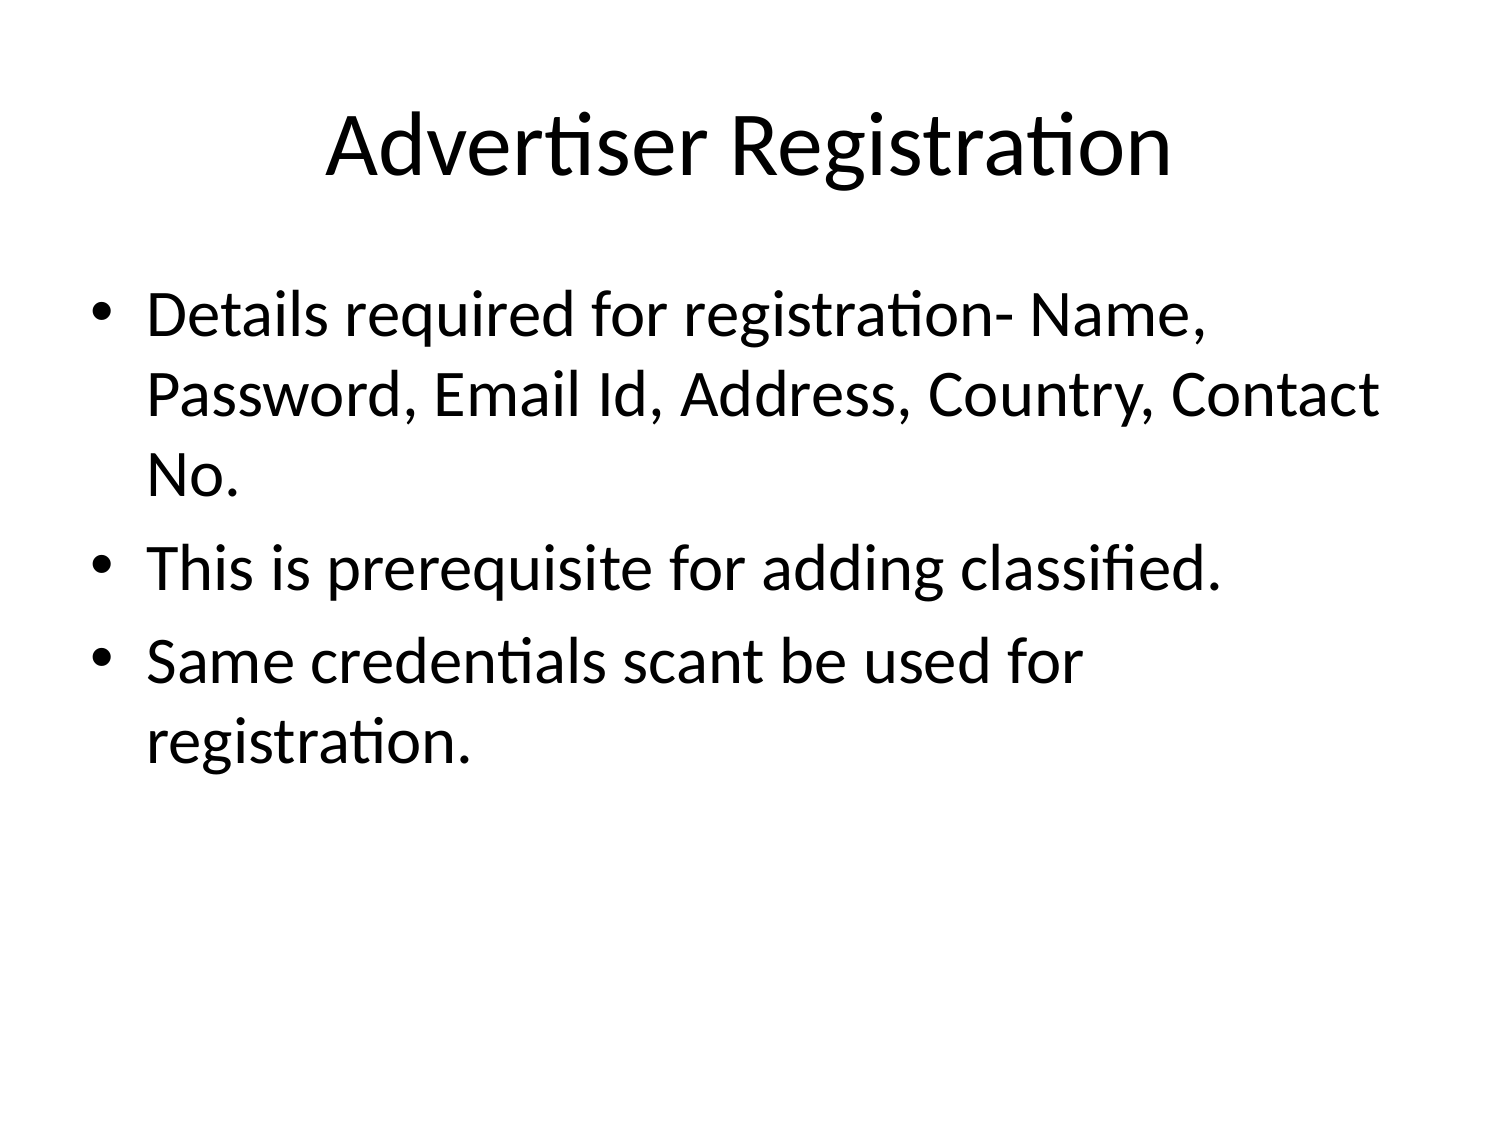

# Advertiser Registration
Details required for registration- Name, Password, Email Id, Address, Country, Contact No.
This is prerequisite for adding classified.
Same credentials scant be used for registration.